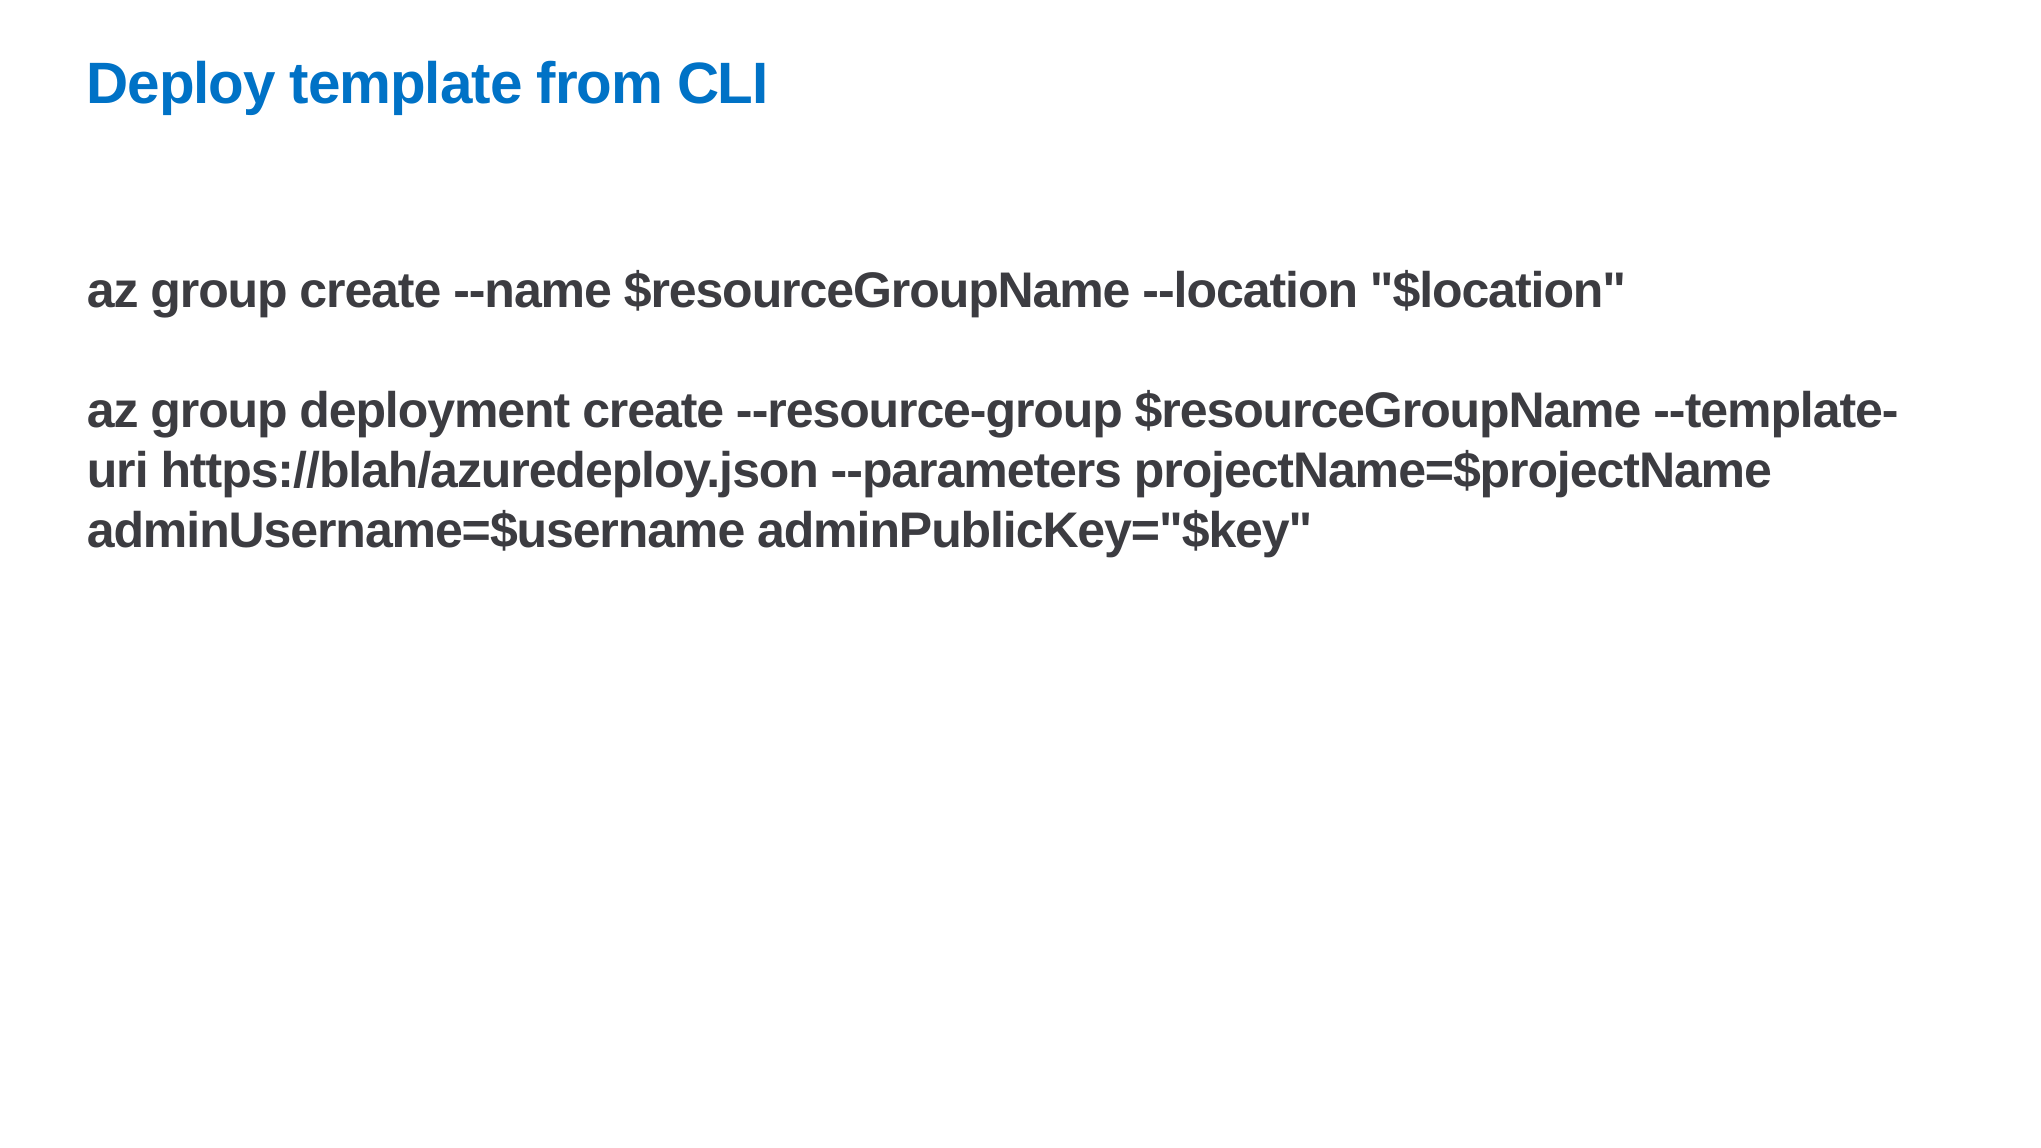

# Deploy template from CLI
az group create --name $resourceGroupName --location "$location"

az group deployment create --resource-group $resourceGroupName --template-uri https://blah/azuredeploy.json --parameters projectName=$projectName adminUsername=$username adminPublicKey="$key"